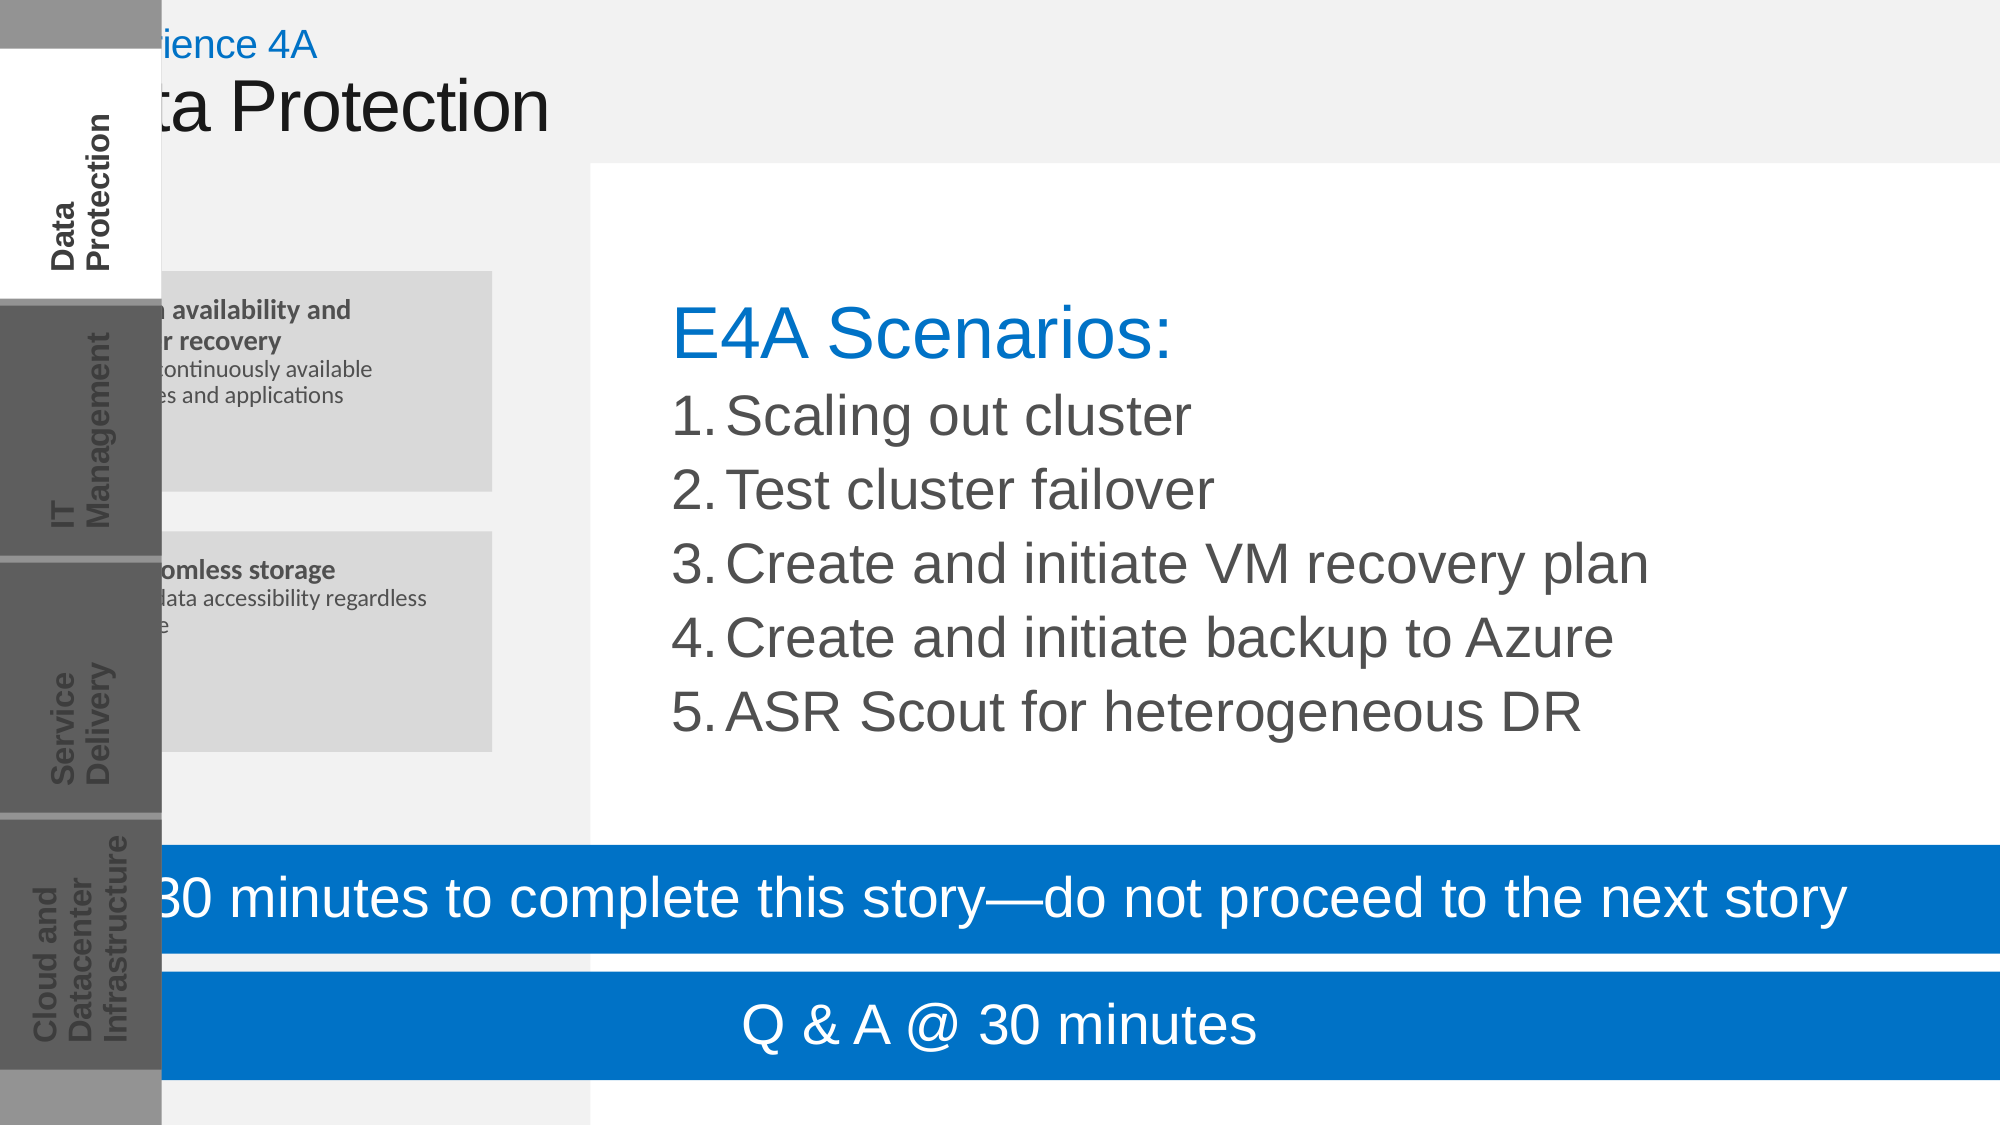

Experience 4A
Data Protection
Data Protection
A. High availability and
disaster recovery
Ensure continuously available resources and applications
E4A Scenarios:
Scaling out cluster
Test cluster failover
Create and initiate VM recovery plan
Create and initiate backup to Azure
ASR Scout for heterogeneous DR
IT Management
B. Bottomless storage
Ensure data accessibility regardless
of failure
Service Delivery
Cloud and Datacenter Infrastructure
30 minutes to complete this story—do not proceed to the next story
Q & A @ 30 minutes